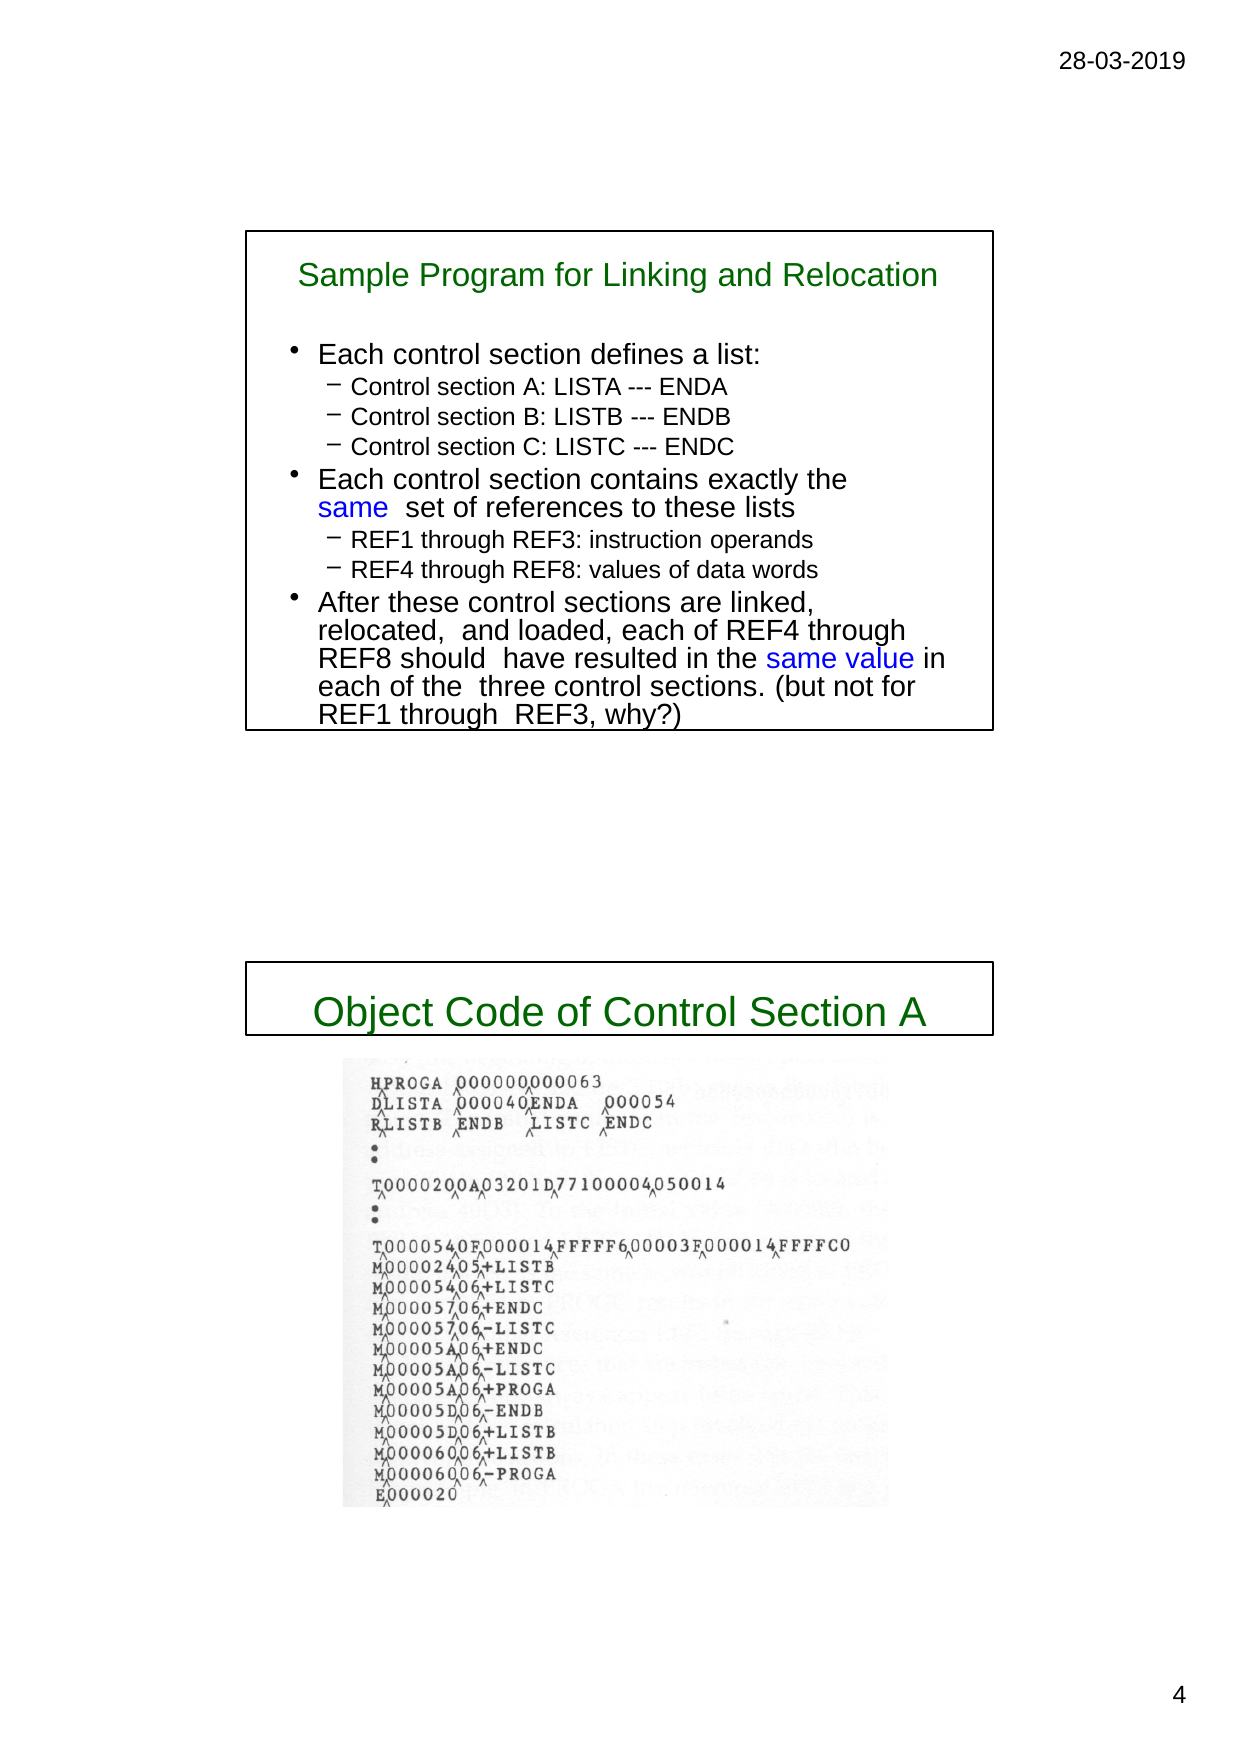

28-03-2019
Sample Program for Linking and Relocation

Each control section defines a list:
Control section A: LISTA --- ENDA
Control section B: LISTB --- ENDB
Control section C: LISTC --- ENDC
Each control section contains exactly the same  set of references to these lists
REF1 through REF3: instruction operands
REF4 through REF8: values of data words
After these control sections are linked, relocated,  and loaded, each of REF4 through REF8 should  have resulted in the same value in each of the  three control sections. (but not for REF1 through  REF3, why?)
Object Code of Control Section A

4